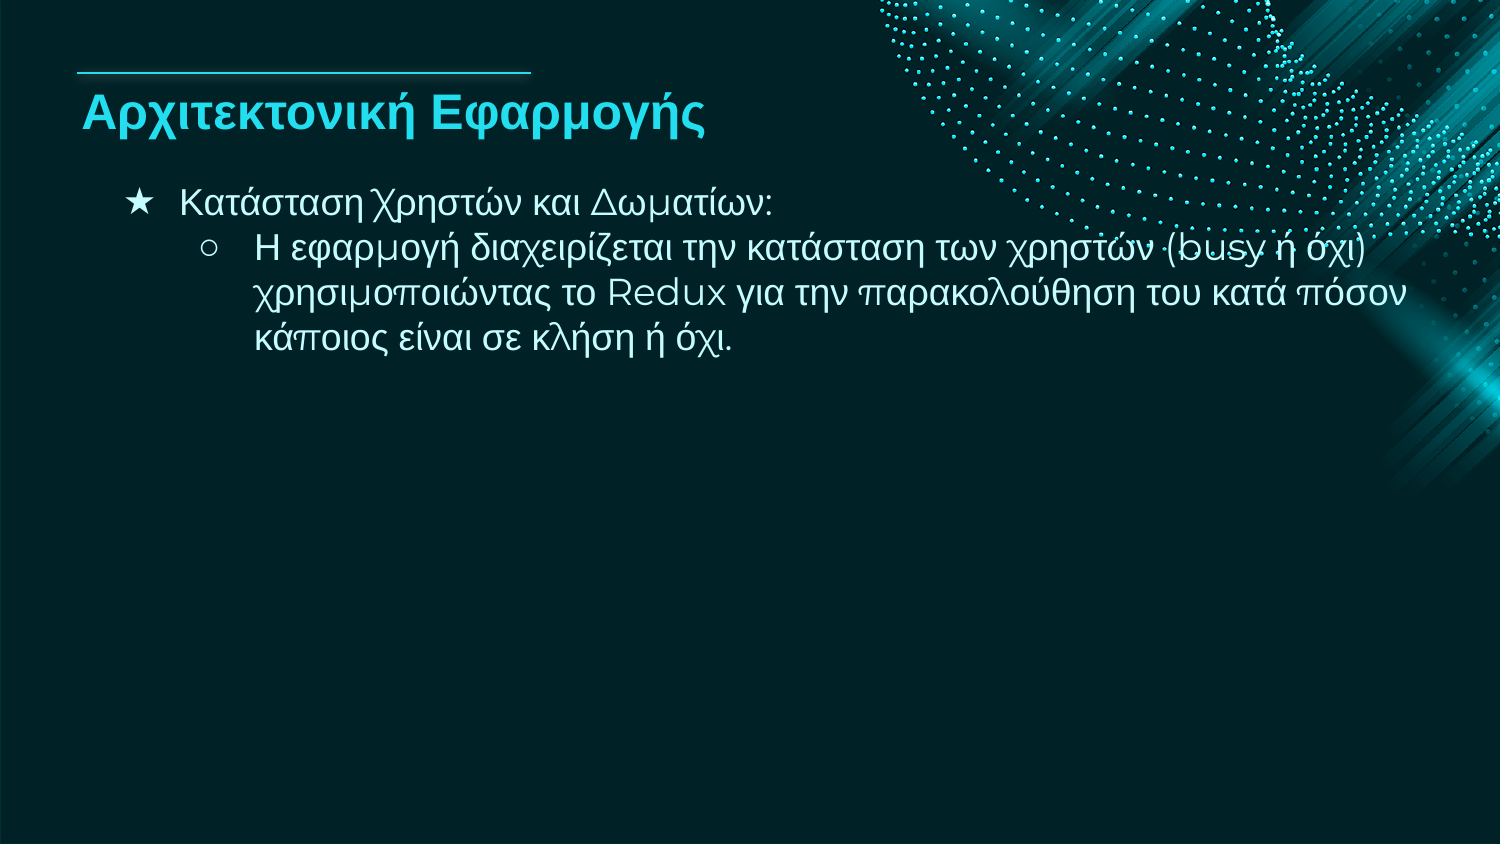

# Αρχιτεκτονική Εφαρμογής
Κατάσταση Χρηστών και Δωματίων:
Η εφαρμογή διαχειρίζεται την κατάσταση των χρηστών (busy ή όχι) χρησιμοποιώντας το Redux για την παρακολούθηση του κατά πόσον κάποιος είναι σε κλήση ή όχι.